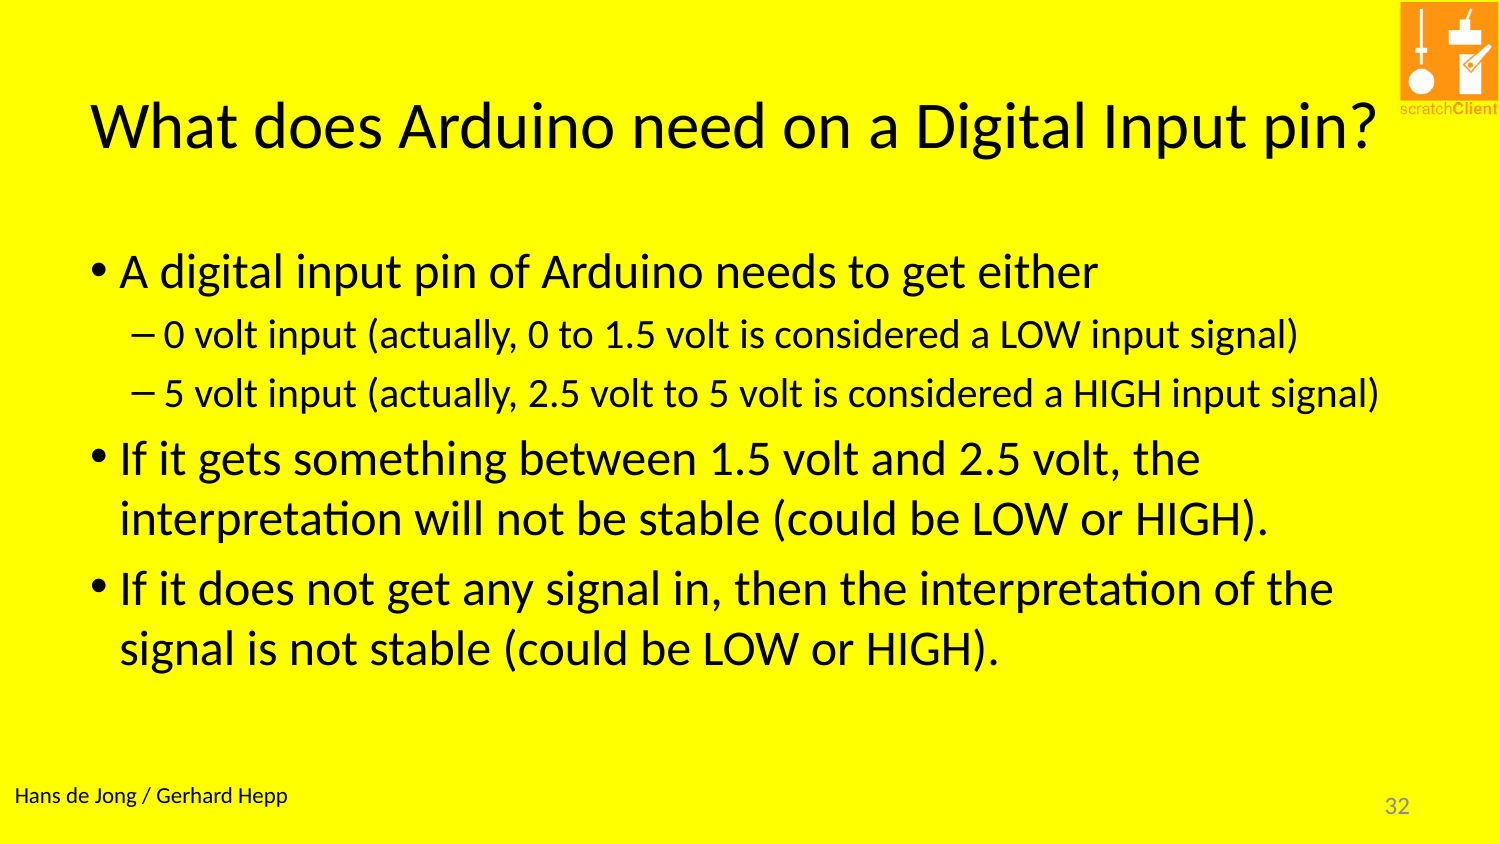

# What does Arduino need on a Digital Input pin?
A digital input pin of Arduino needs to get either
0 volt input (actually, 0 to 1.5 volt is considered a LOW input signal)
5 volt input (actually, 2.5 volt to 5 volt is considered a HIGH input signal)
If it gets something between 1.5 volt and 2.5 volt, the interpretation will not be stable (could be LOW or HIGH).
If it does not get any signal in, then the interpretation of the signal is not stable (could be LOW or HIGH).
32